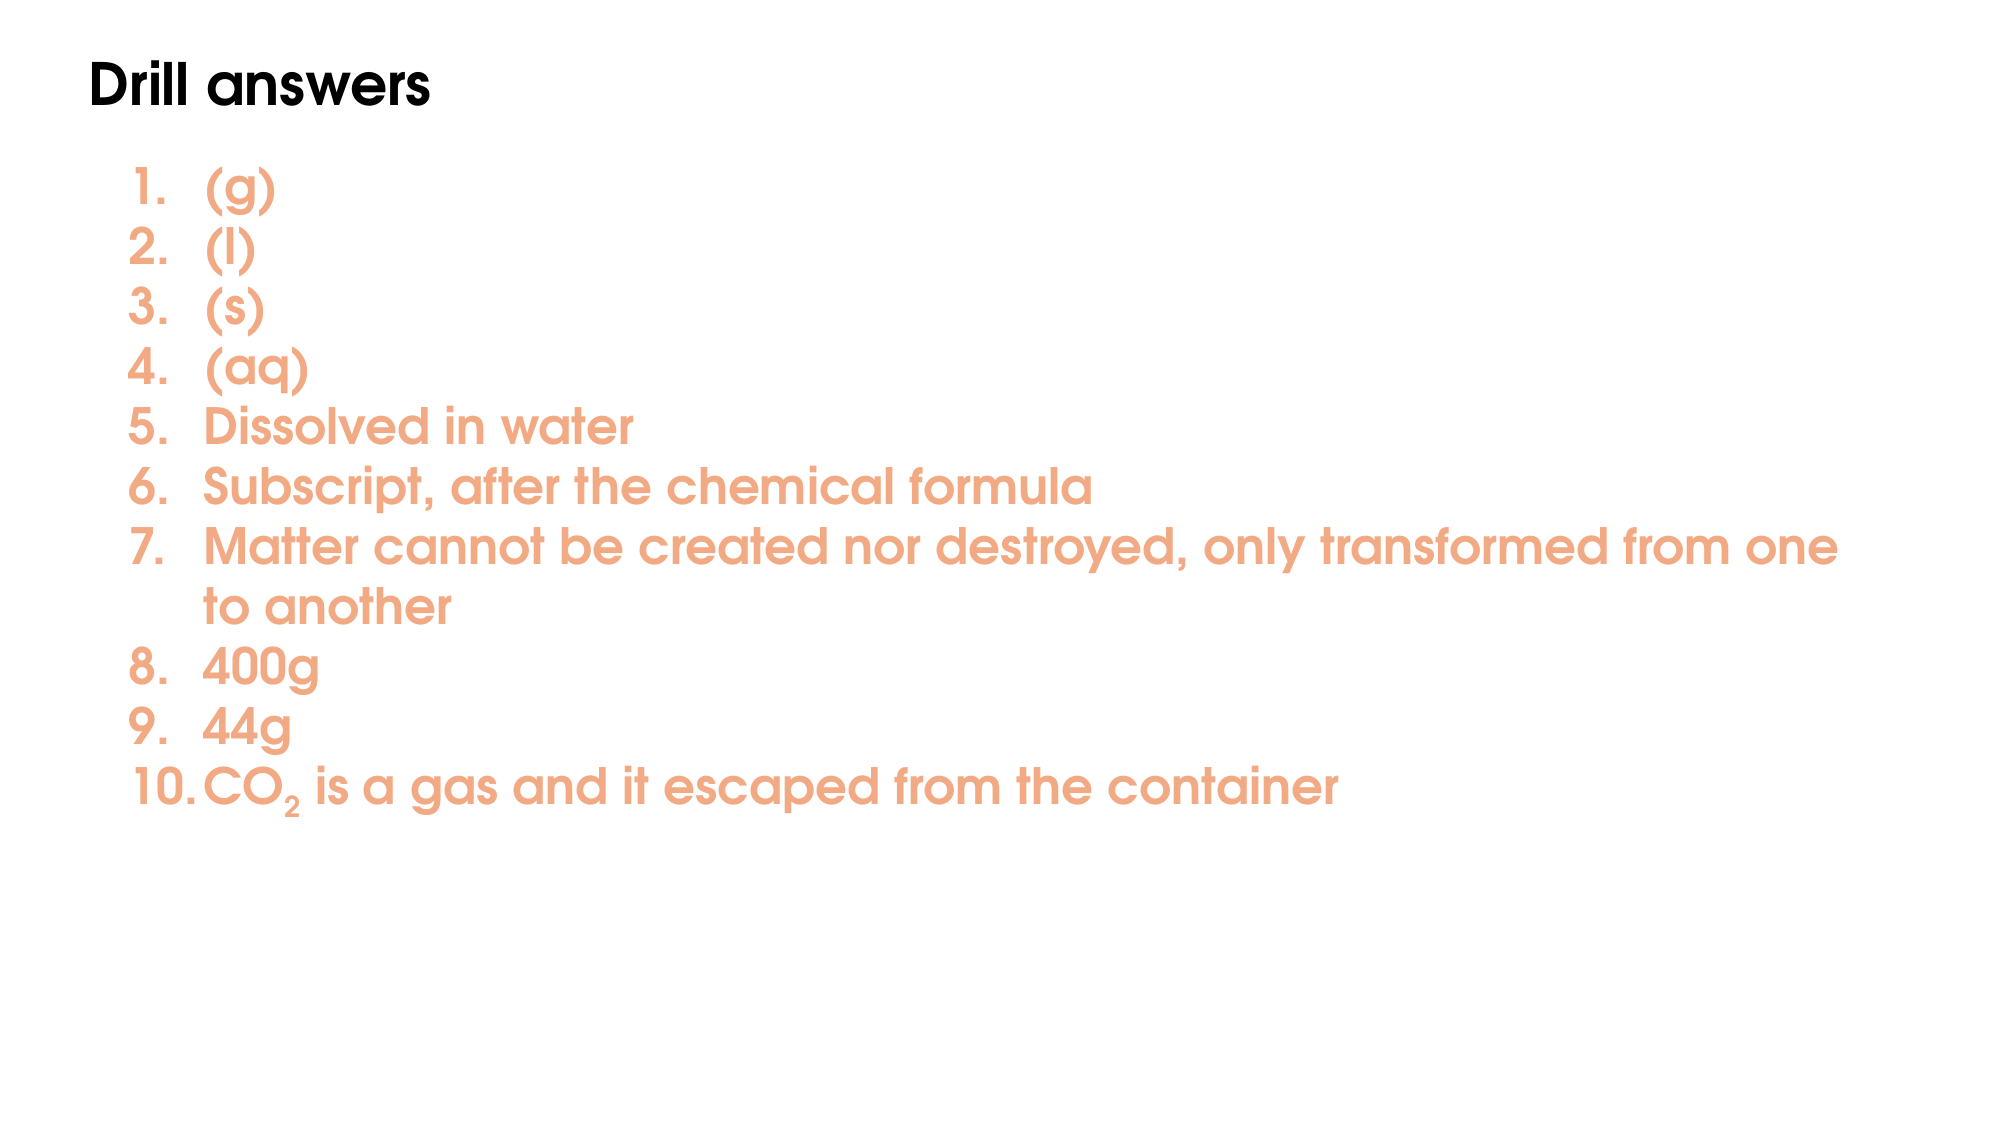

# Drill answers
(g)
(l)
(s)
(aq)
Dissolved in water
Subscript, after the chemical formula
Matter cannot be created nor destroyed, only transformed from one to another
400g
44g
CO2 is a gas and it escaped from the container